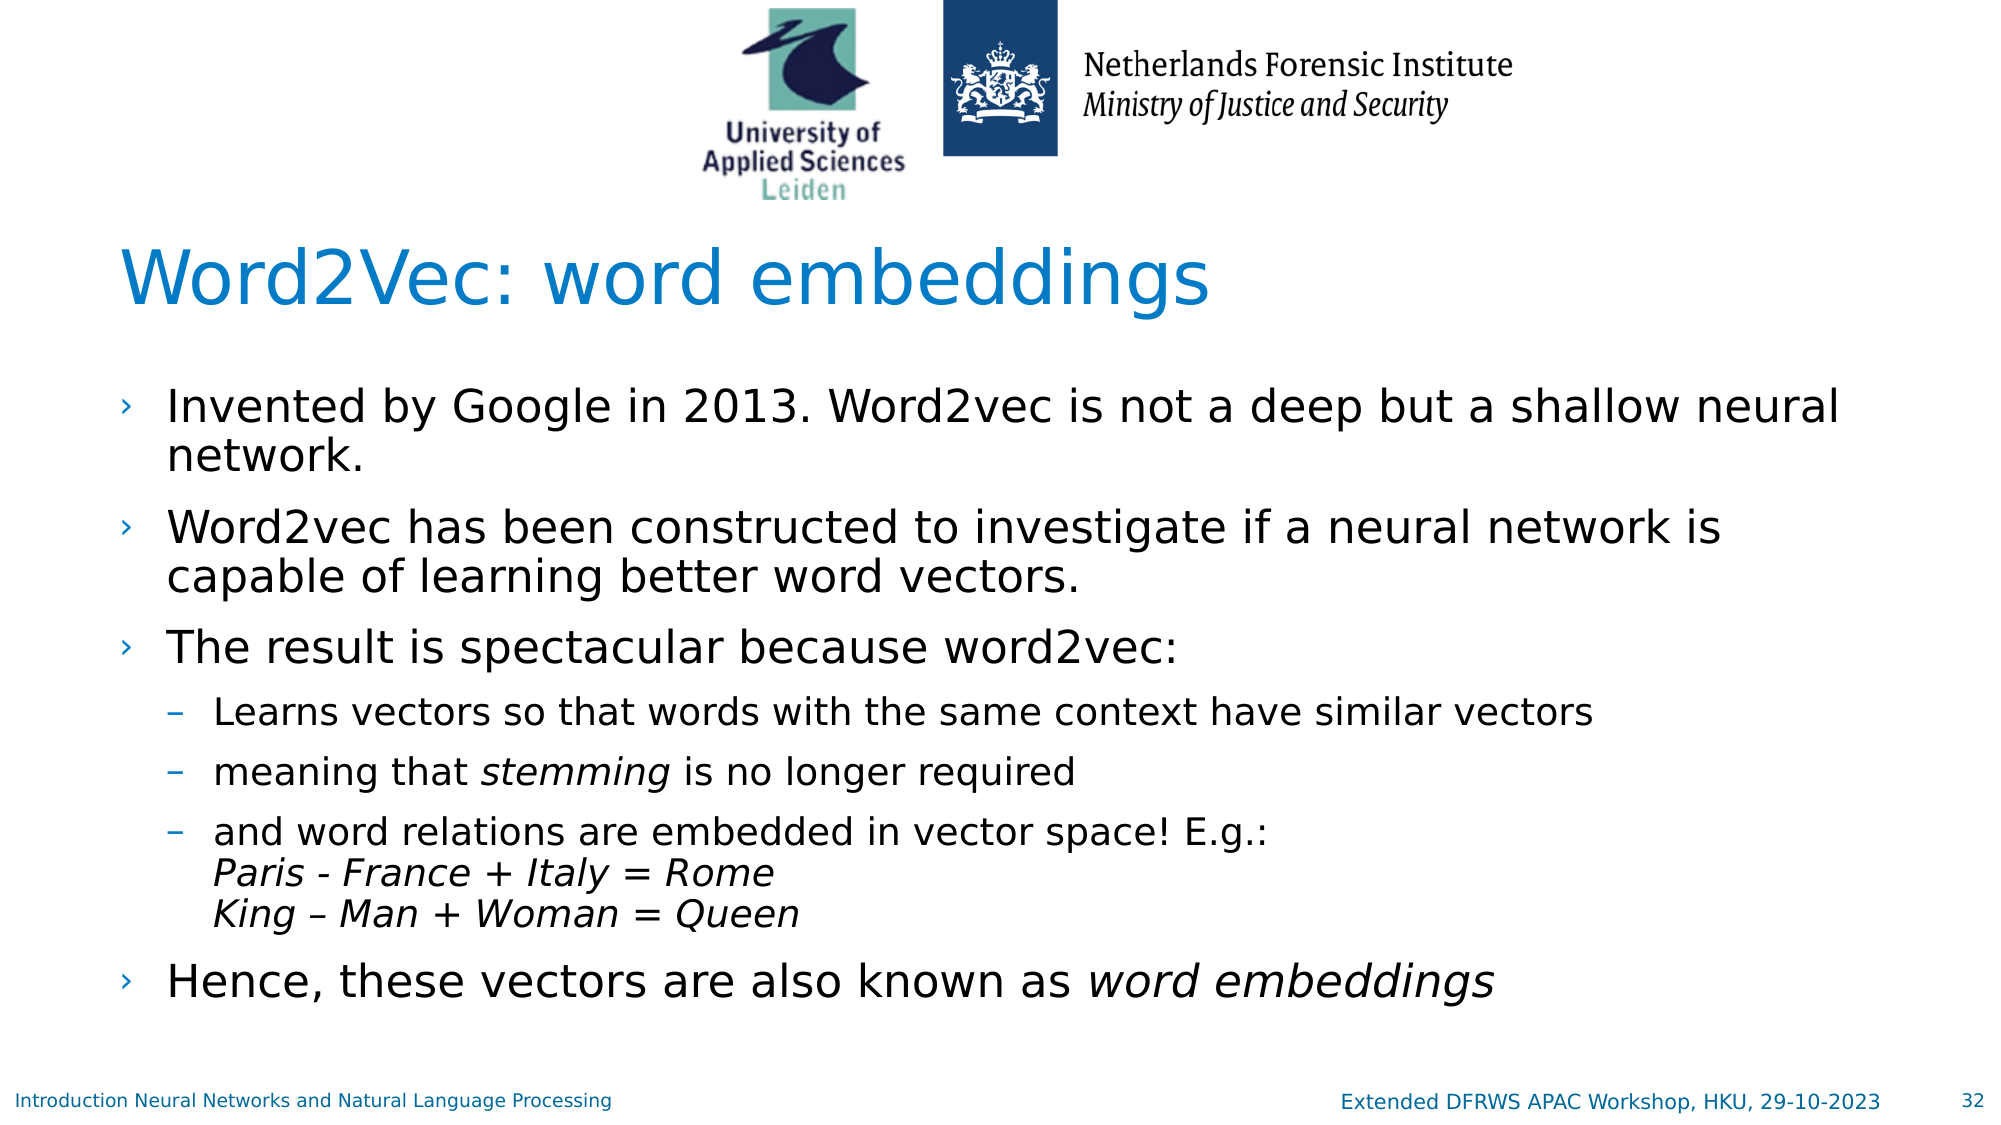

# Word2Vec: word embeddings
Invented by Google in 2013. Word2vec is not a deep but a shallow neural network.
Word2vec has been constructed to investigate if a neural network is capable of learning better word vectors.
The result is spectacular because word2vec:
Learns vectors so that words with the same context have similar vectors
meaning that stemming is no longer required
and word relations are embedded in vector space! E.g.:
Paris - France + Italy = Rome
King – Man + Woman = Queen
Hence, these vectors are also known as word embeddings

Introduction Neural Networks and Natural Language Processing
Extended DFRWS APAC Workshop, HKU, 29-10-2023
32